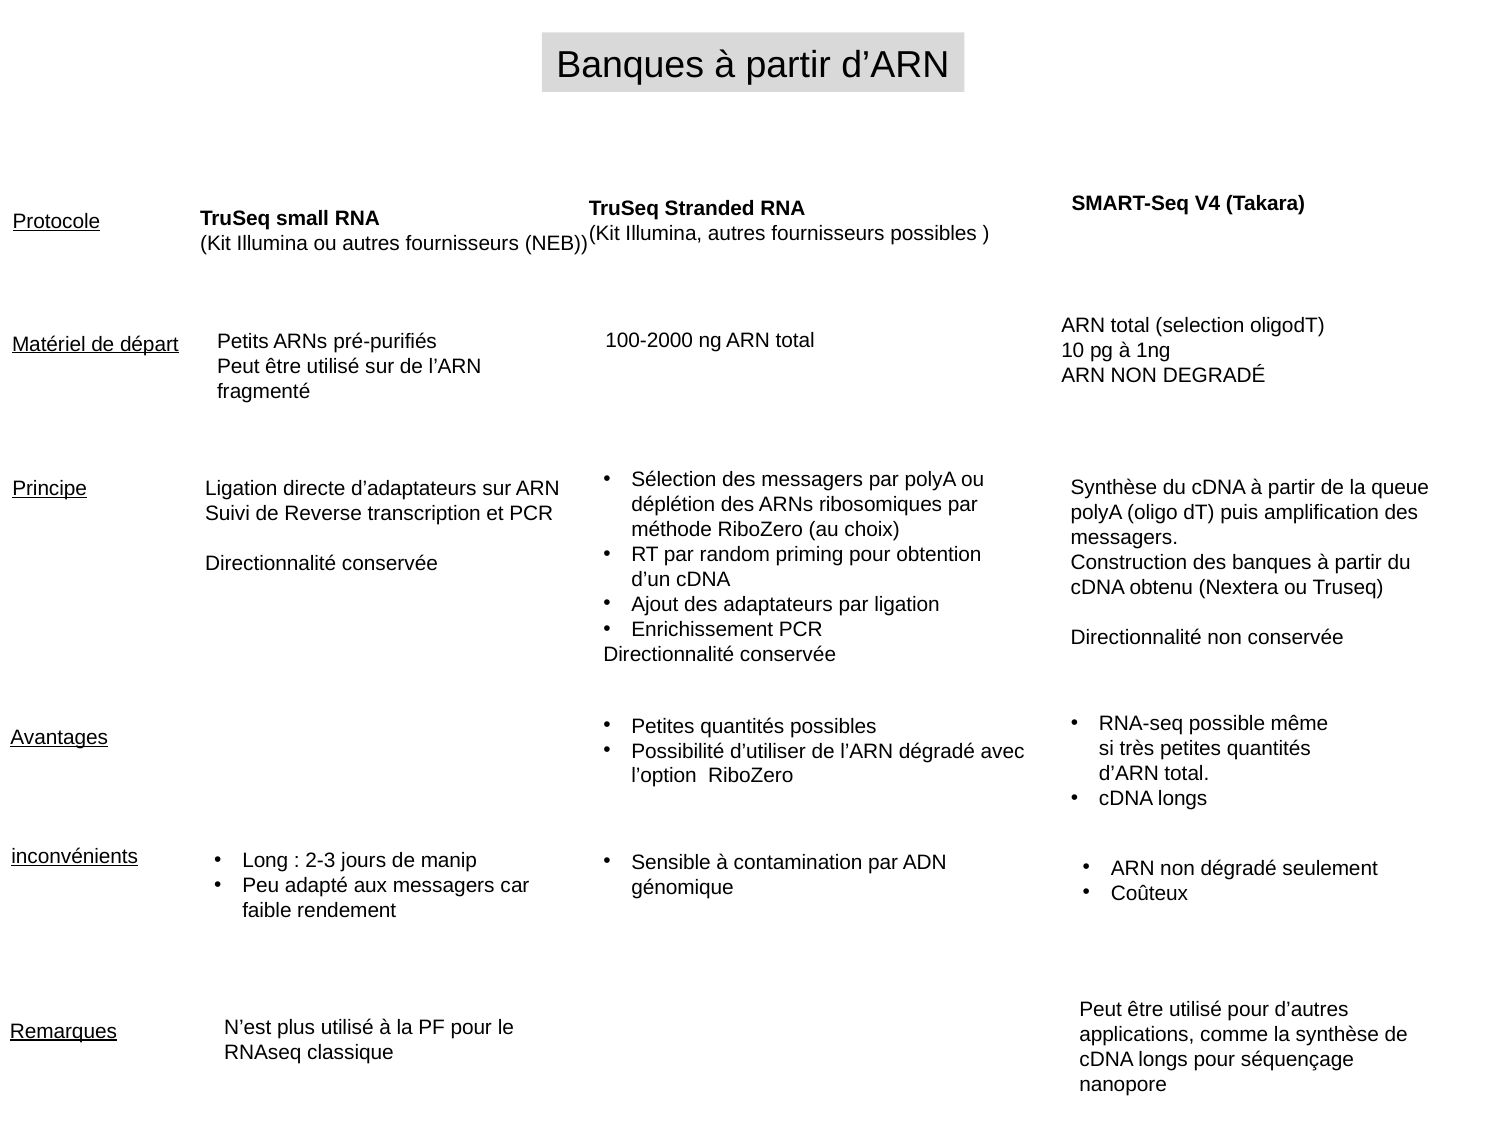

Banques à partir d’ARN
SMART-Seq V4 (Takara)
TruSeq Stranded RNA
(Kit Illumina, autres fournisseurs possibles )
TruSeq small RNA
(Kit Illumina ou autres fournisseurs (NEB))
Protocole
ARN total (selection oligodT)
10 pg à 1ng
ARN NON DEGRADÉ
100-2000 ng ARN total
Petits ARNs pré-purifiés
Peut être utilisé sur de l’ARN fragmenté
Matériel de départ
Sélection des messagers par polyA ou déplétion des ARNs ribosomiques par méthode RiboZero (au choix)
RT par random priming pour obtention d’un cDNA
Ajout des adaptateurs par ligation
Enrichissement PCR
Directionnalité conservée

Synthèse du cDNA à partir de la queue polyA (oligo dT) puis amplification des messagers.
Construction des banques à partir du cDNA obtenu (Nextera ou Truseq)

Directionnalité non conservée
Principe
Ligation directe d’adaptateurs sur ARN
Suivi de Reverse transcription et PCR

Directionnalité conservée
RNA-seq possible même si très petites quantités d’ARN total.
cDNA longs
Petites quantités possibles
Possibilité d’utiliser de l’ARN dégradé avec l’option  RiboZero
Avantages
inconvénients
Long : 2-3 jours de manip
Peu adapté aux messagers car faible rendement
Sensible à contamination par ADN génomique
ARN non dégradé seulement
Coûteux

Peut être utilisé pour d’autres applications, comme la synthèse de cDNA longs pour séquençage nanopore
N’est plus utilisé à la PF pour le RNAseq classique
Remarques